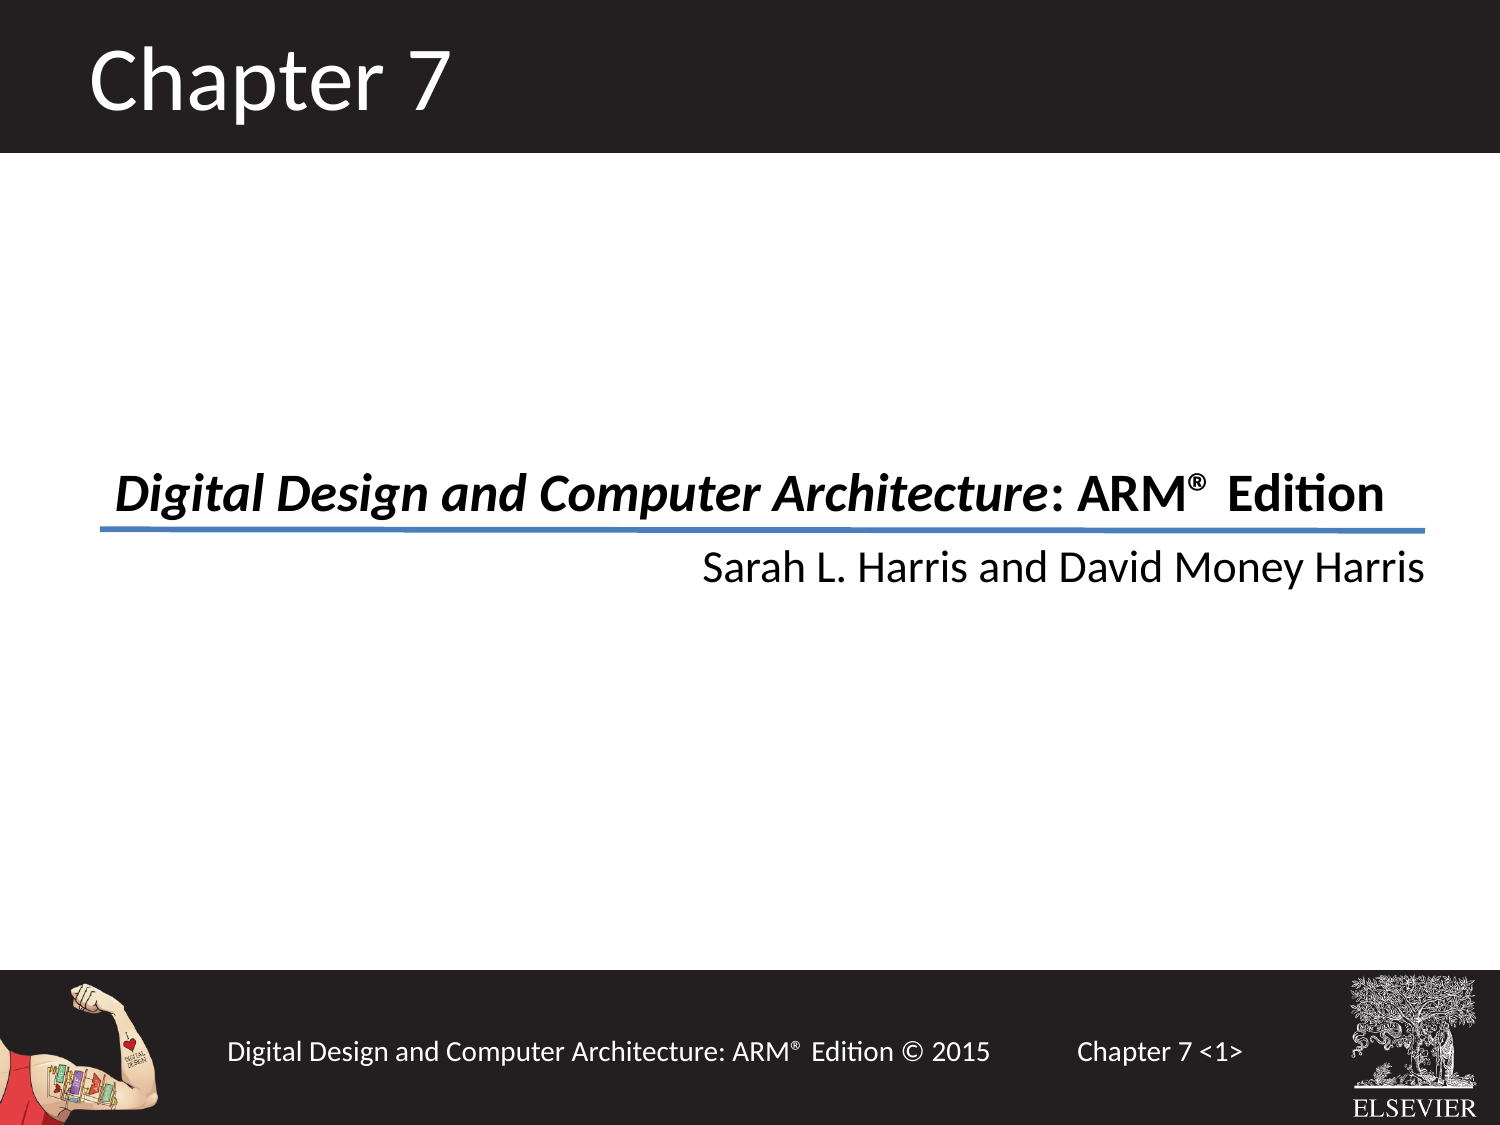

Chapter 7
Digital Design and Computer Architecture: ARM® Edition
Sarah L. Harris and David Money Harris